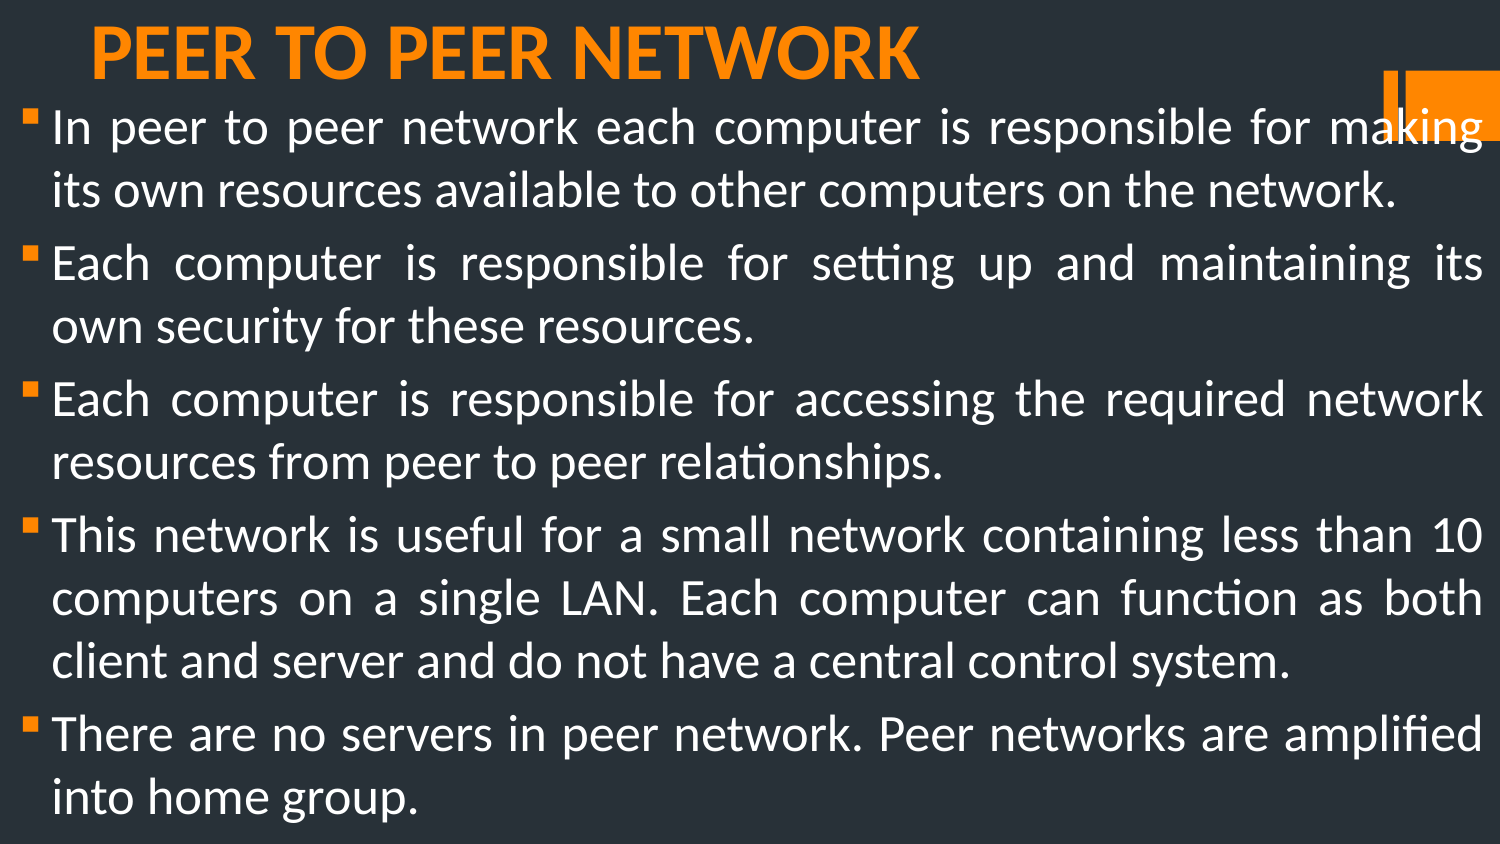

# PEER TO PEER NETWORK
In peer to peer network each computer is responsible for making its own resources available to other computers on the network.
Each computer is responsible for setting up and maintaining its own security for these resources.
Each computer is responsible for accessing the required network resources from peer to peer relationships.
This network is useful for a small network containing less than 10 computers on a single LAN. Each computer can function as both client and server and do not have a central control system.
There are no servers in peer network. Peer networks are amplified into home group.